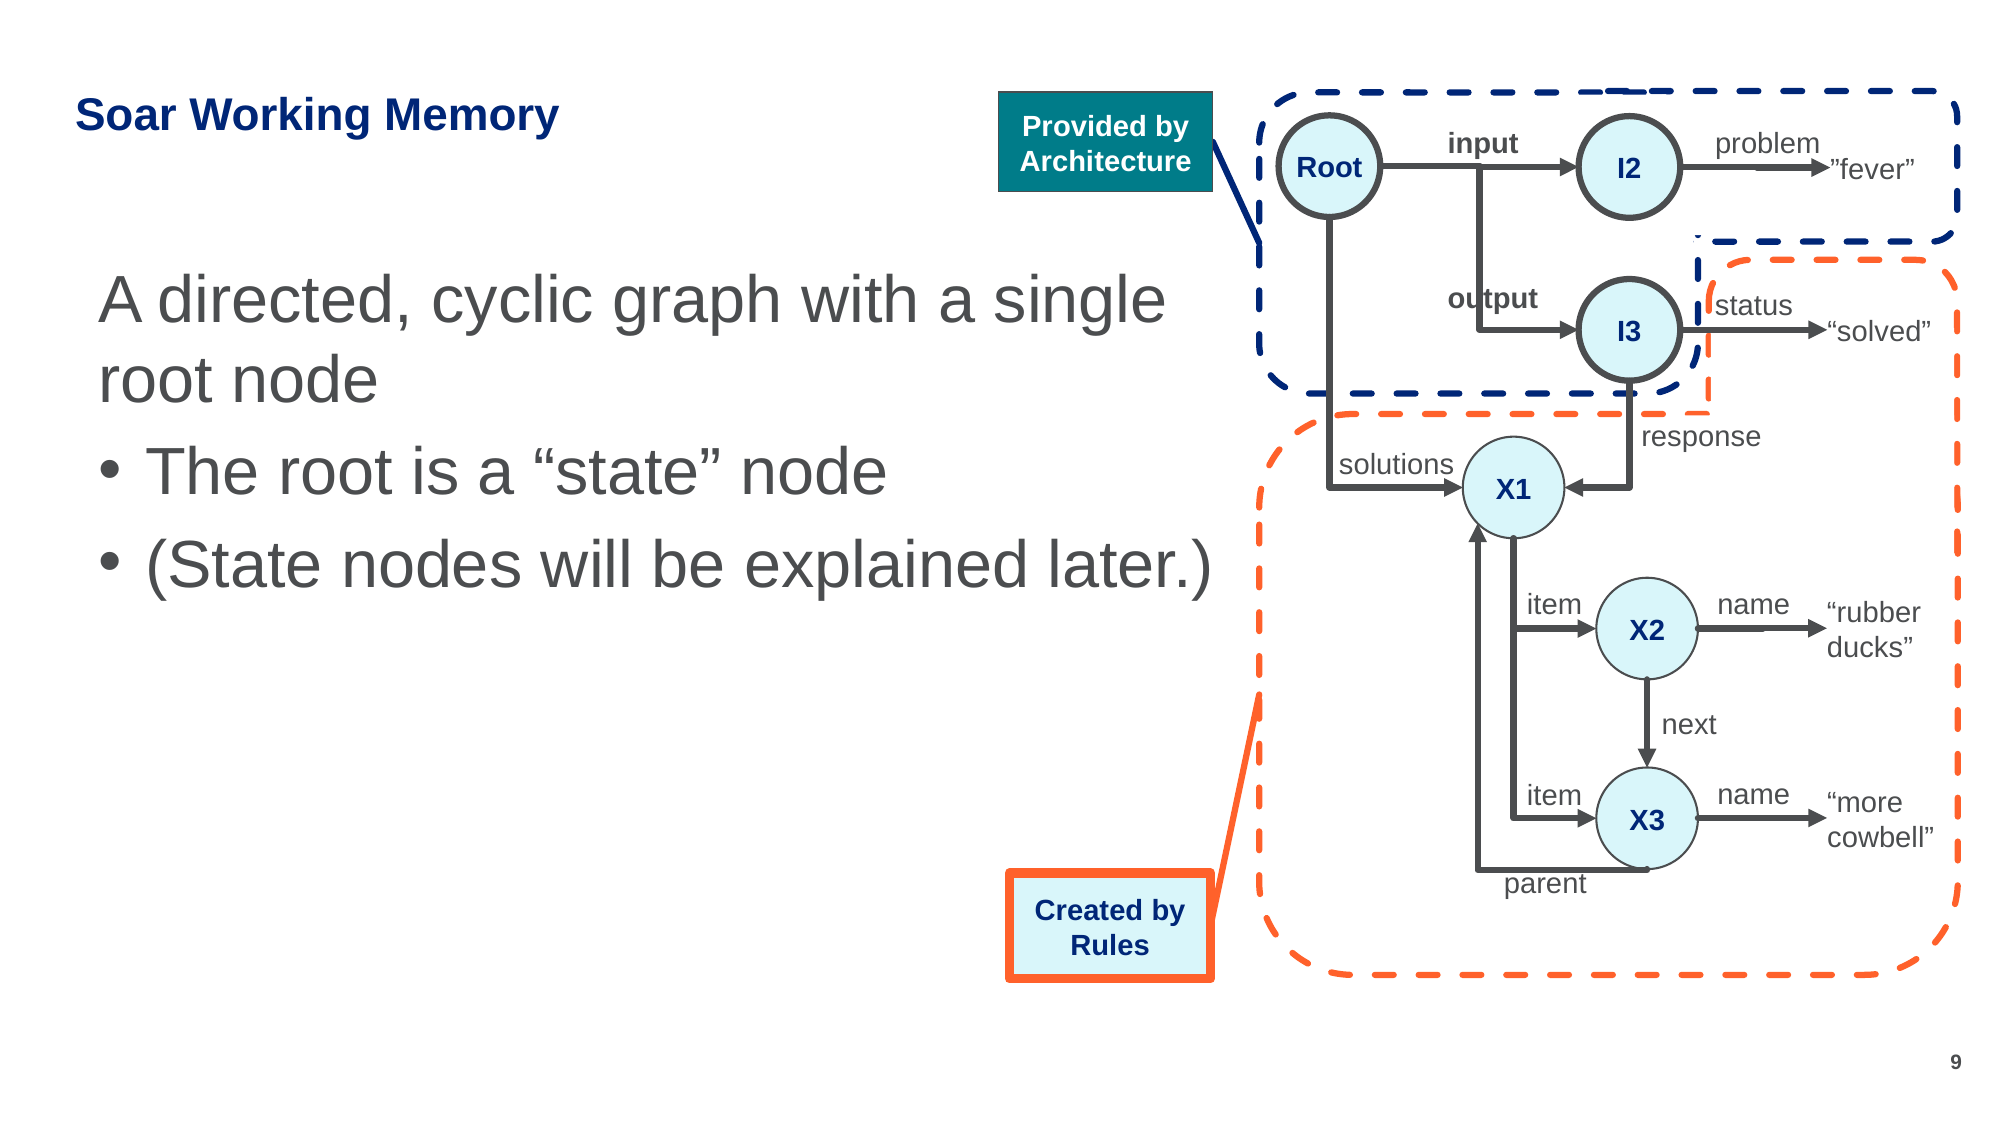

# Soar Working Memory

Provided by Architecture

Root
I2
input
problem
”fever”
A directed, cyclic graph with a single root node
The root is a “state” node
(State nodes will be explained later.)

I3
output
status
“solved”

response
X1
solutions
X2
item
name
“rubber
ducks”
next
X3
name
item
“more
cowbell”
parent
Created by Rules